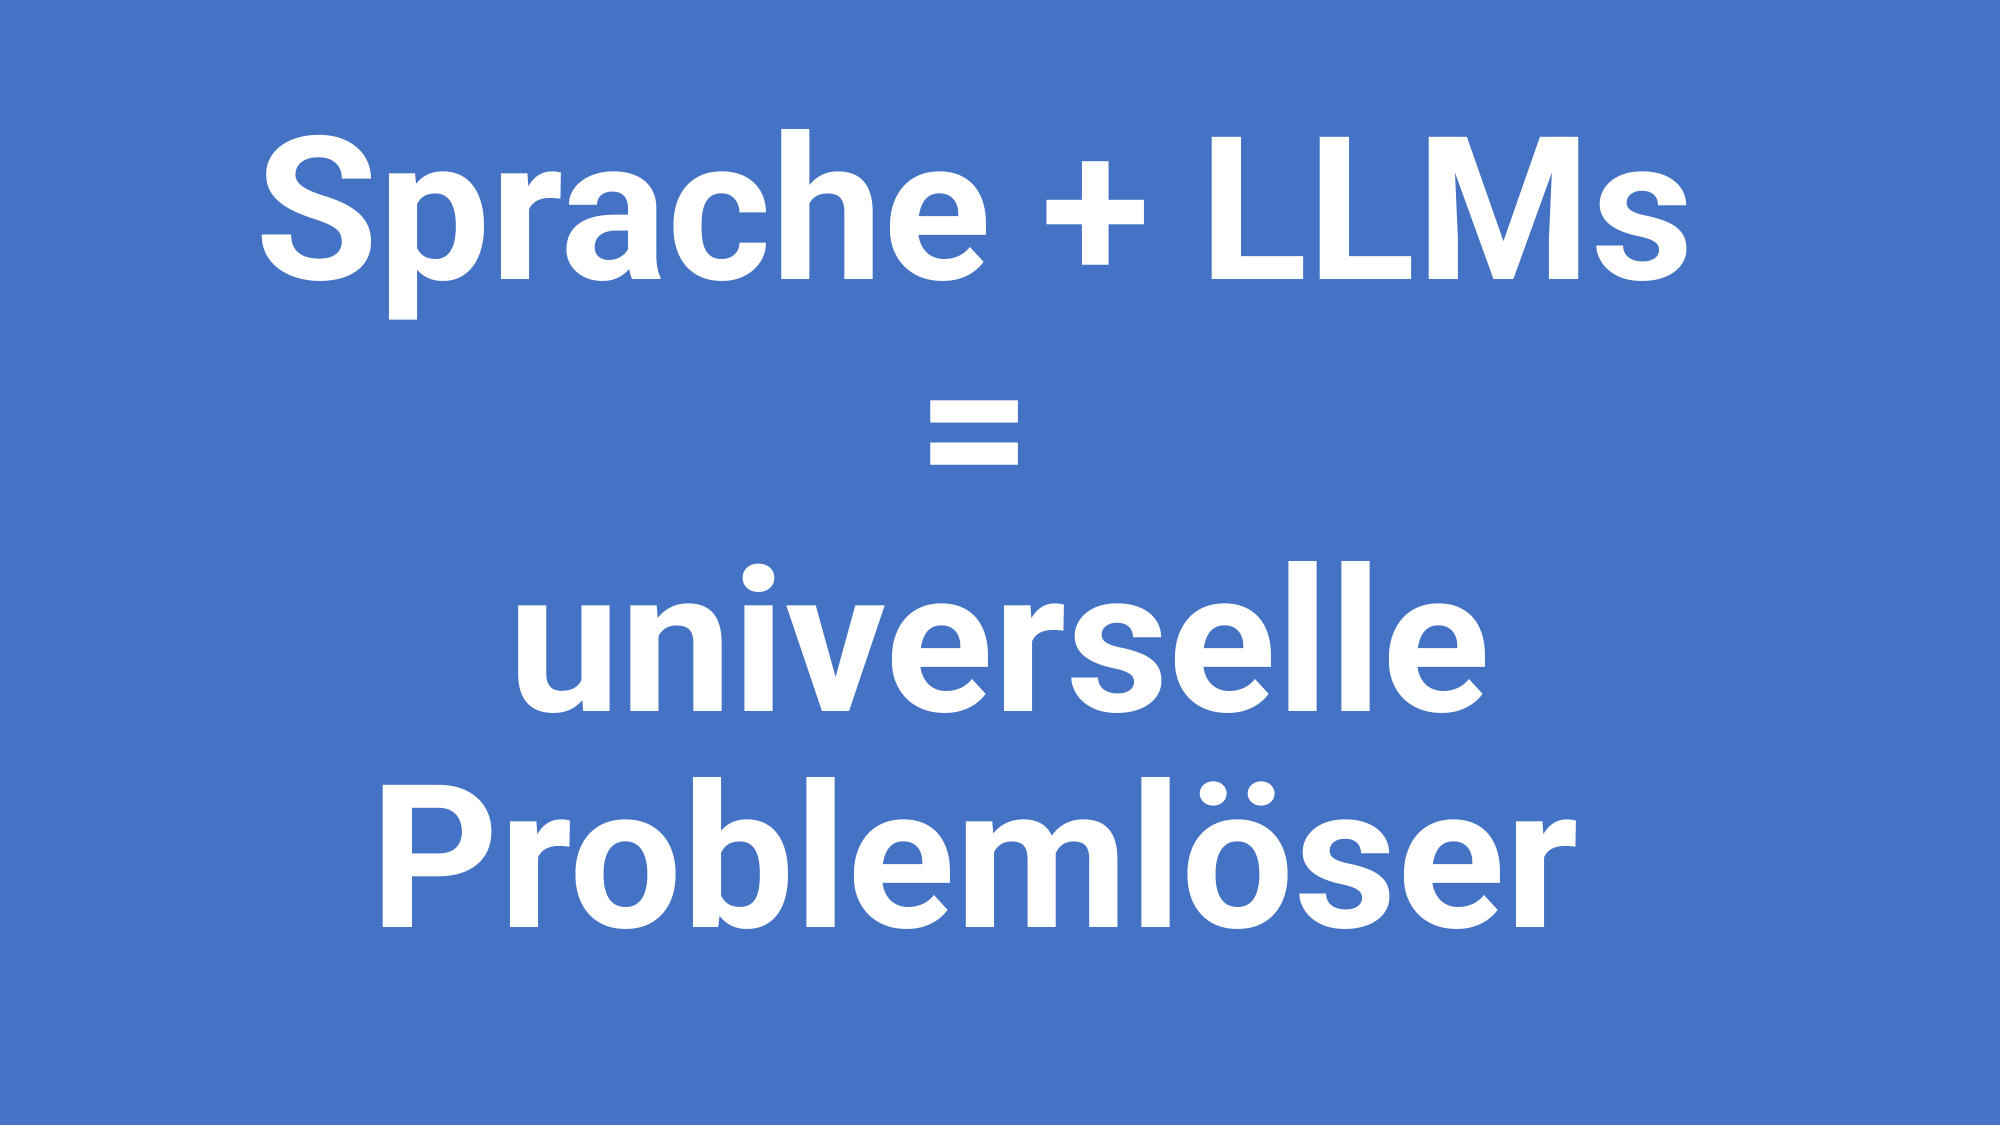

# Sprache + LLMs = universelle Problemlöser